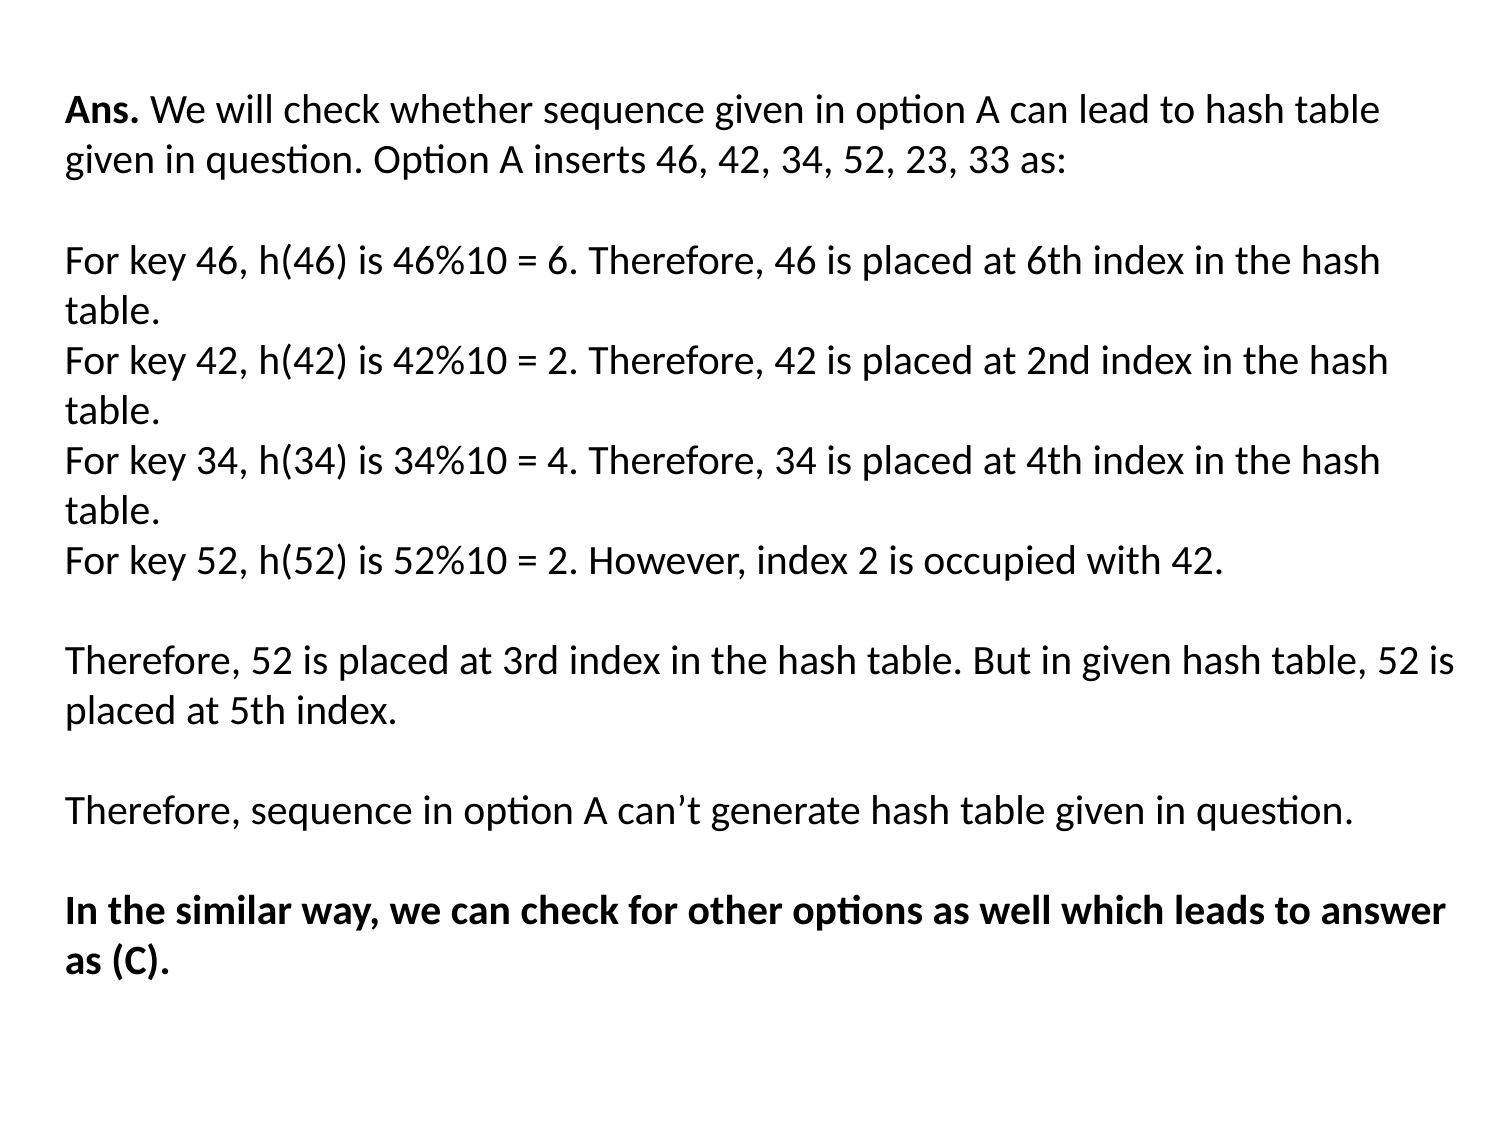

Ans. We will check whether sequence given in option A can lead to hash table given in question. Option A inserts 46, 42, 34, 52, 23, 33 as:

For key 46, h(46) is 46%10 = 6. Therefore, 46 is placed at 6th index in the hash table.
For key 42, h(42) is 42%10 = 2. Therefore, 42 is placed at 2nd index in the hash table.
For key 34, h(34) is 34%10 = 4. Therefore, 34 is placed at 4th index in the hash table.
For key 52, h(52) is 52%10 = 2. However, index 2 is occupied with 42.

Therefore, 52 is placed at 3rd index in the hash table. But in given hash table, 52 is placed at 5th index.

Therefore, sequence in option A can’t generate hash table given in question.

In the similar way, we can check for other options as well which leads to answer as (C).